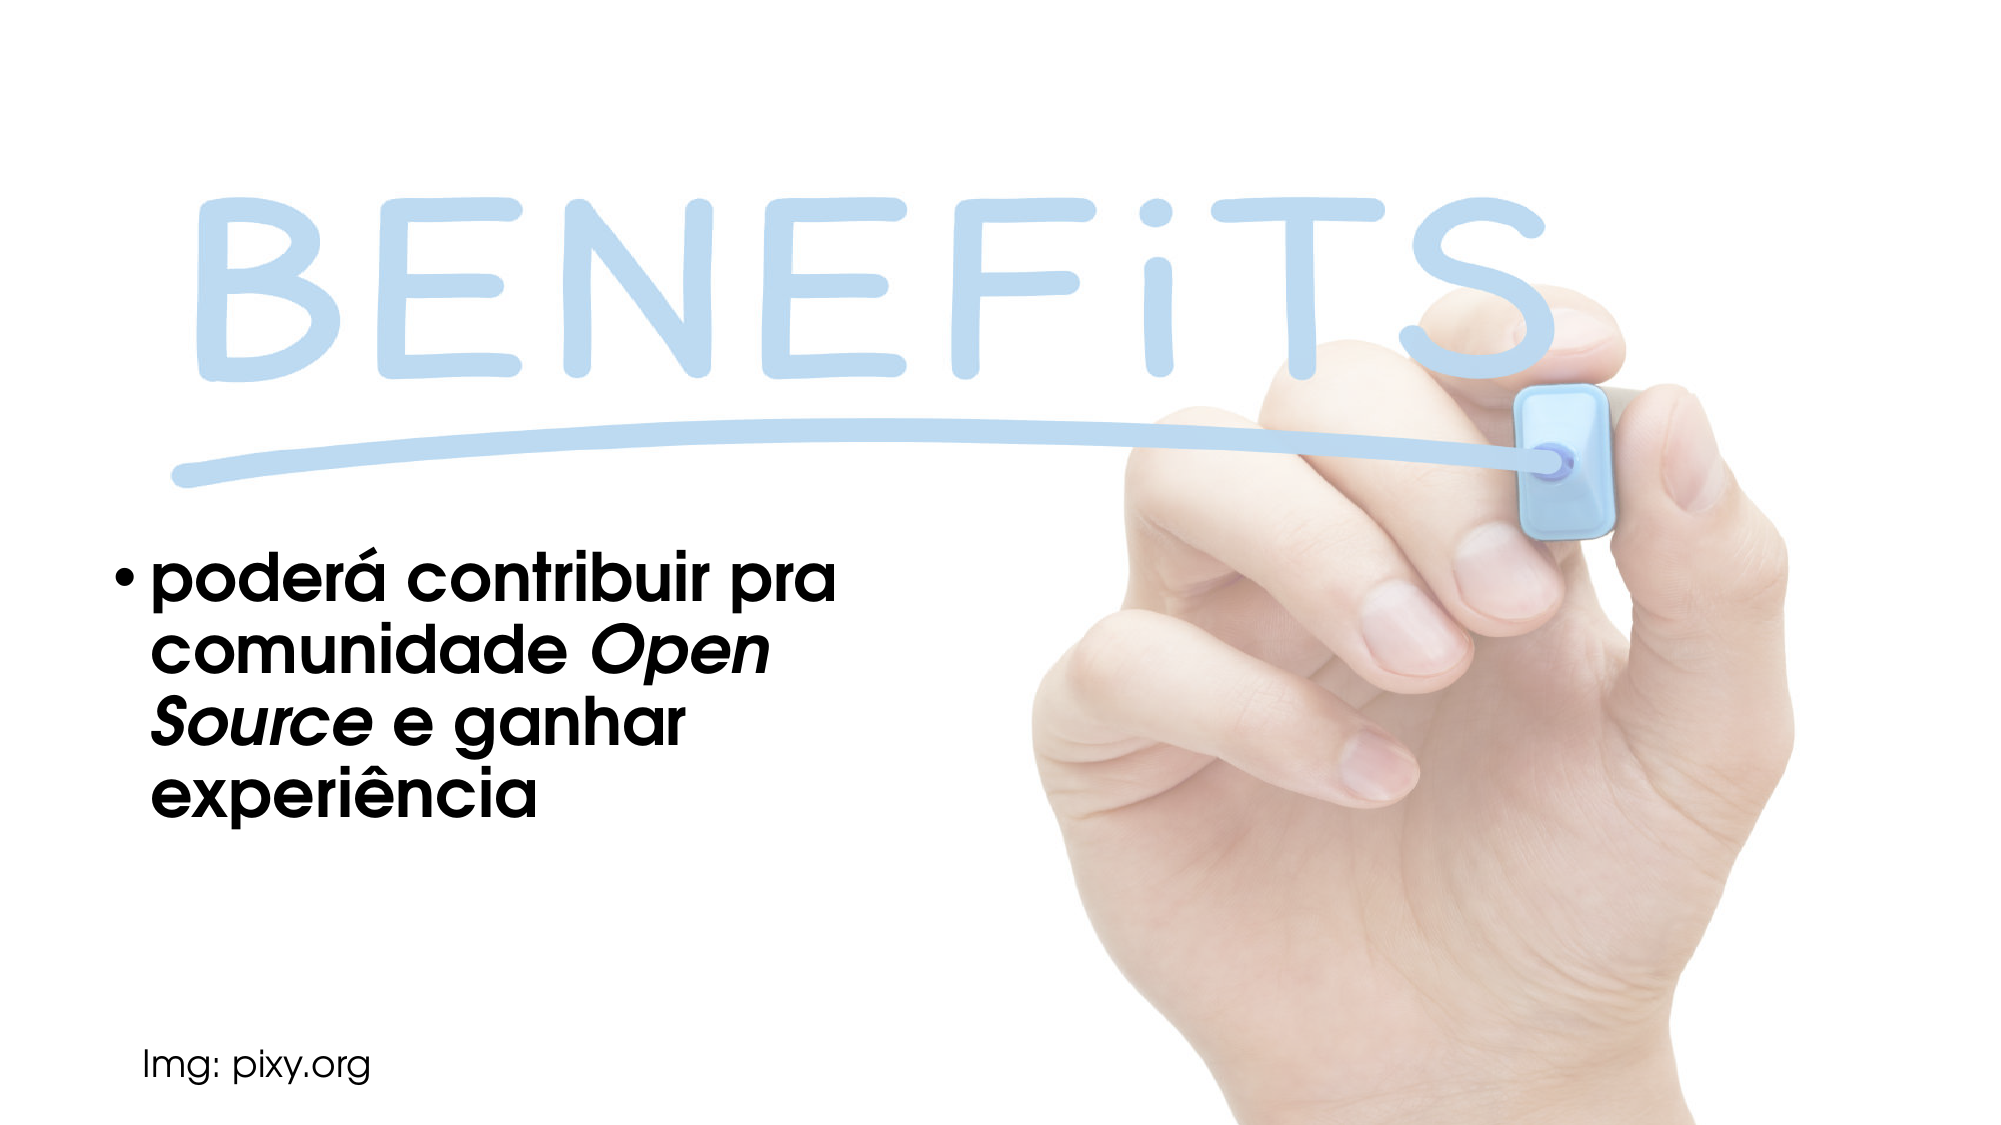

28
poderá contribuir pra comunidade Open Source e ganhar experiência
Img: pixy.org